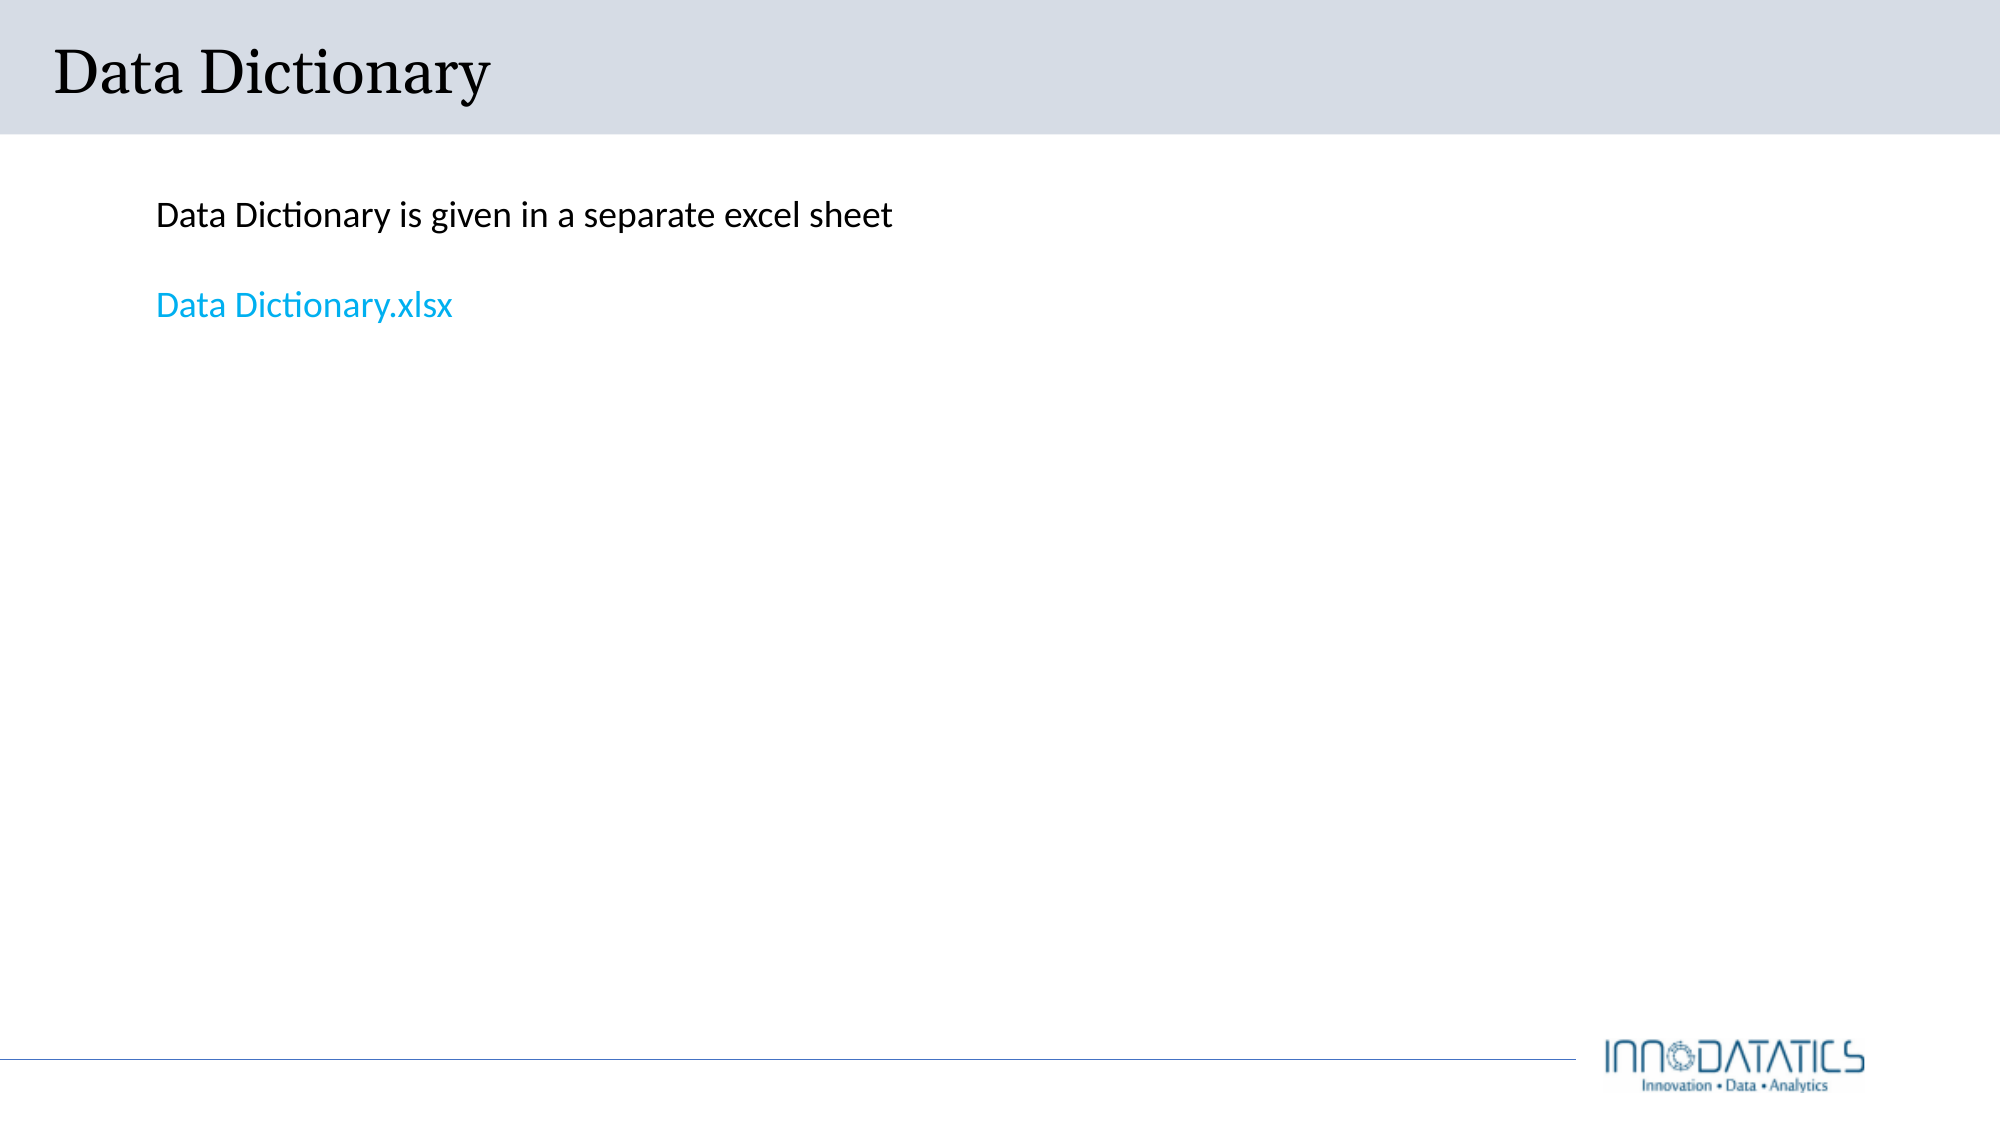

# Data Dictionary
Data Dictionary is given in a separate excel sheet

Data Dictionary.xlsx